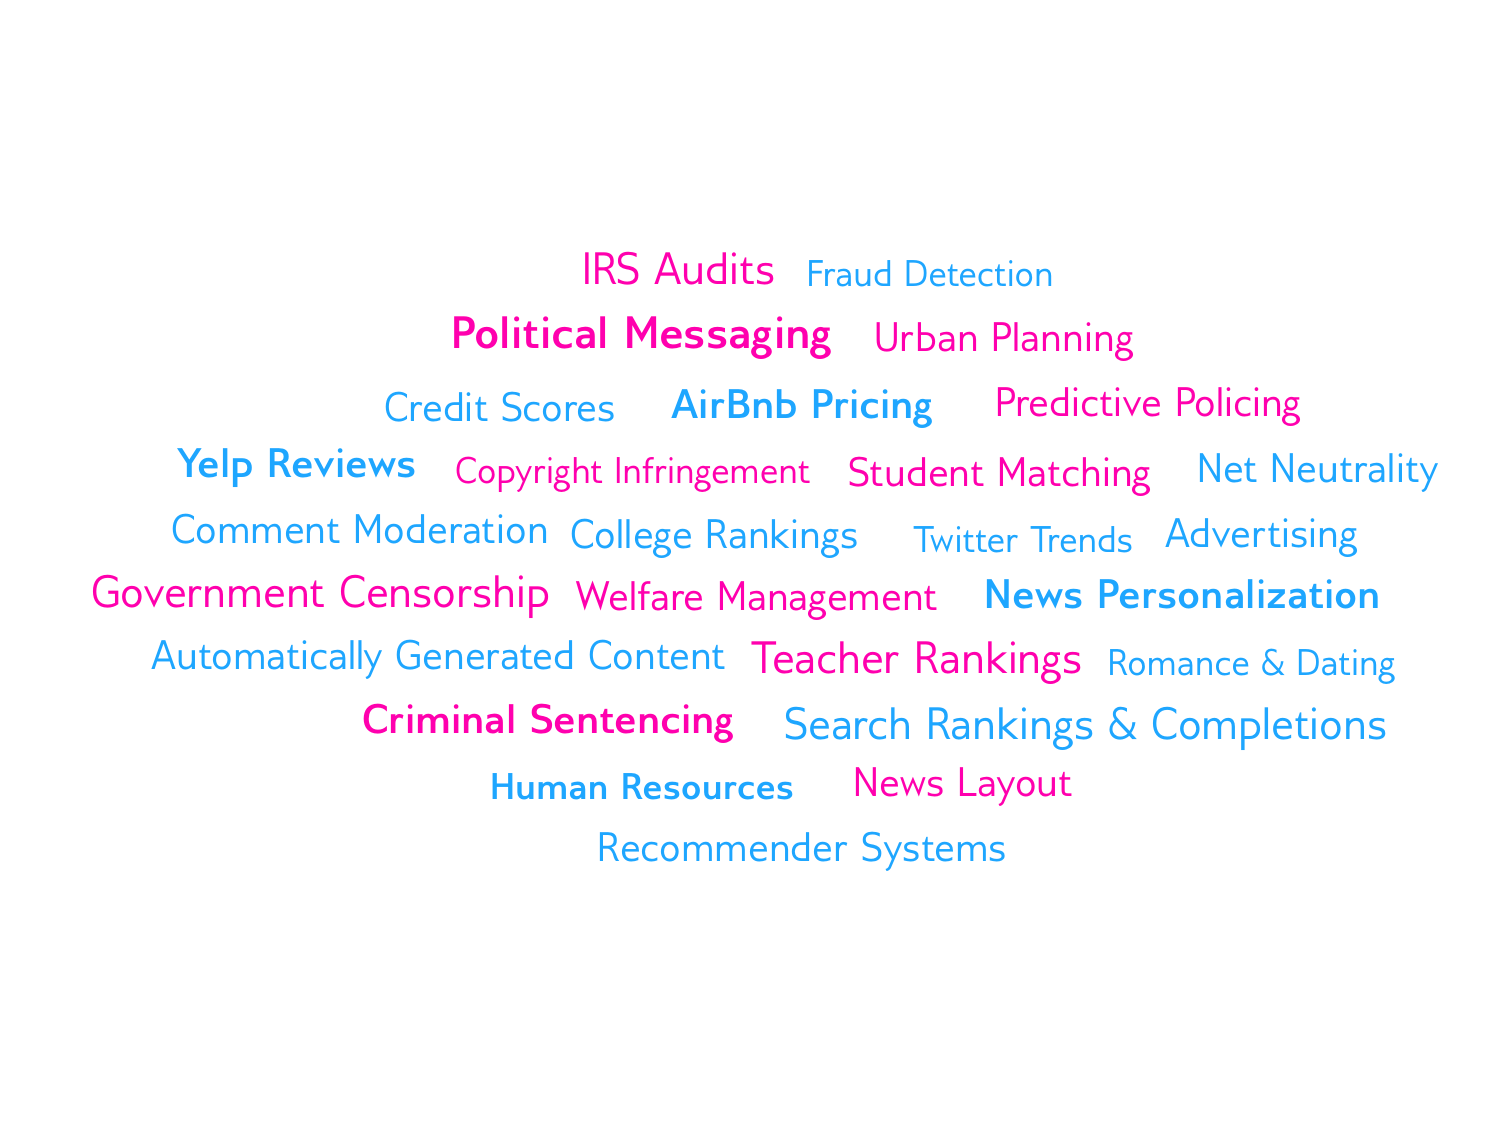

IRS Audits
Fraud Detection
Political Messaging
Urban Planning
Predictive Policing
AirBnb Pricing
Credit Scores
Yelp Reviews
Net Neutrality
Student Matching
Copyright Infringement
Comment Moderation
Advertising
College Rankings
Twitter Trends
Government Censorship
News Personalization
Welfare Management
Teacher Rankings
Automatically Generated Content
Romance & Dating
Criminal Sentencing
Search Rankings & Completions
News Layout
Human Resources
Recommender Systems